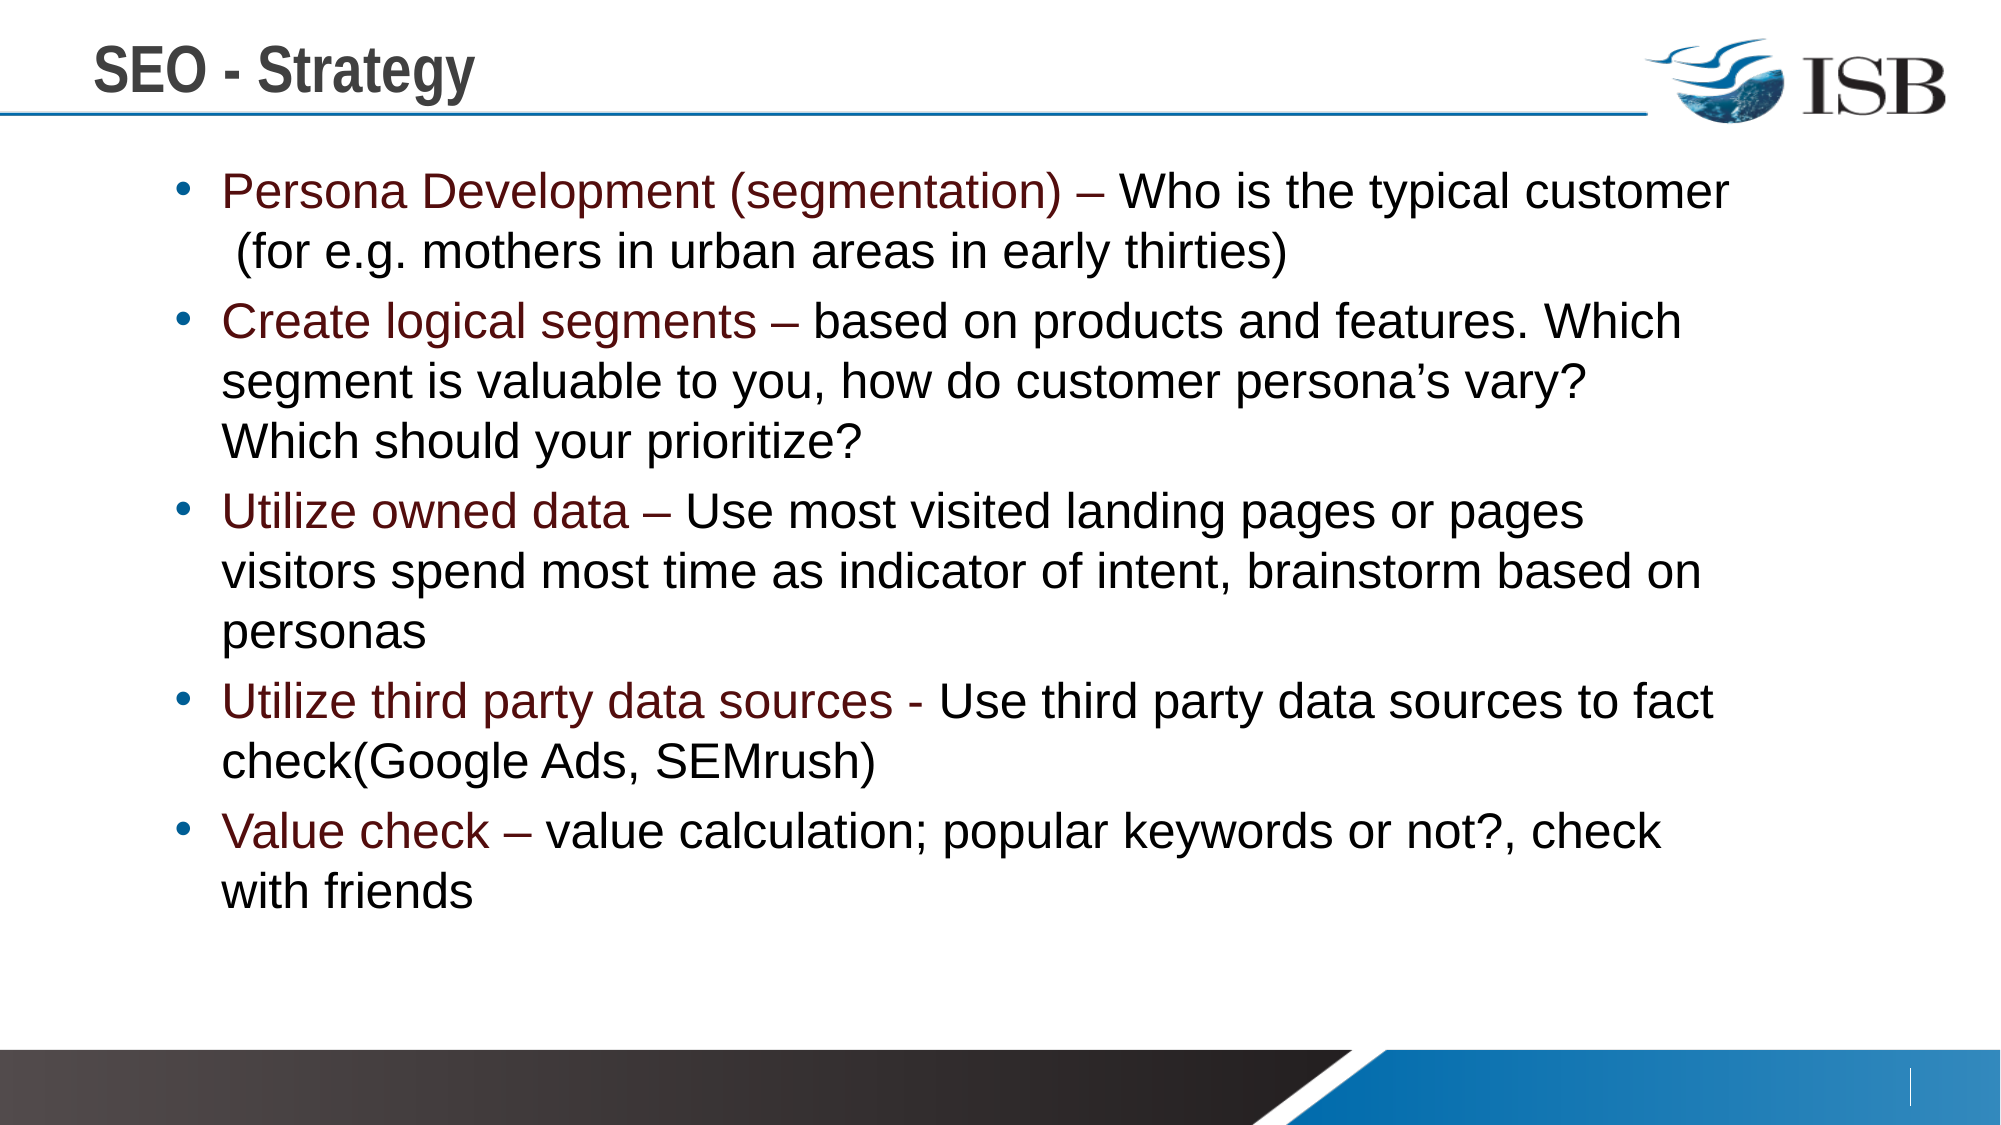

# SEO - Strategy
Persona Development (segmentation) – Who is the typical customer  (for e.g. mothers in urban areas in early thirties)
Create logical segments – based on products and features. Which segment is valuable to you, how do customer persona’s vary? Which should your prioritize?
Utilize owned data – Use most visited landing pages or pages visitors spend most time as indicator of intent, brainstorm based on personas
Utilize third party data sources - Use third party data sources to fact check(Google Ads, SEMrush)
Value check – value calculation; popular keywords or not?, check with friends